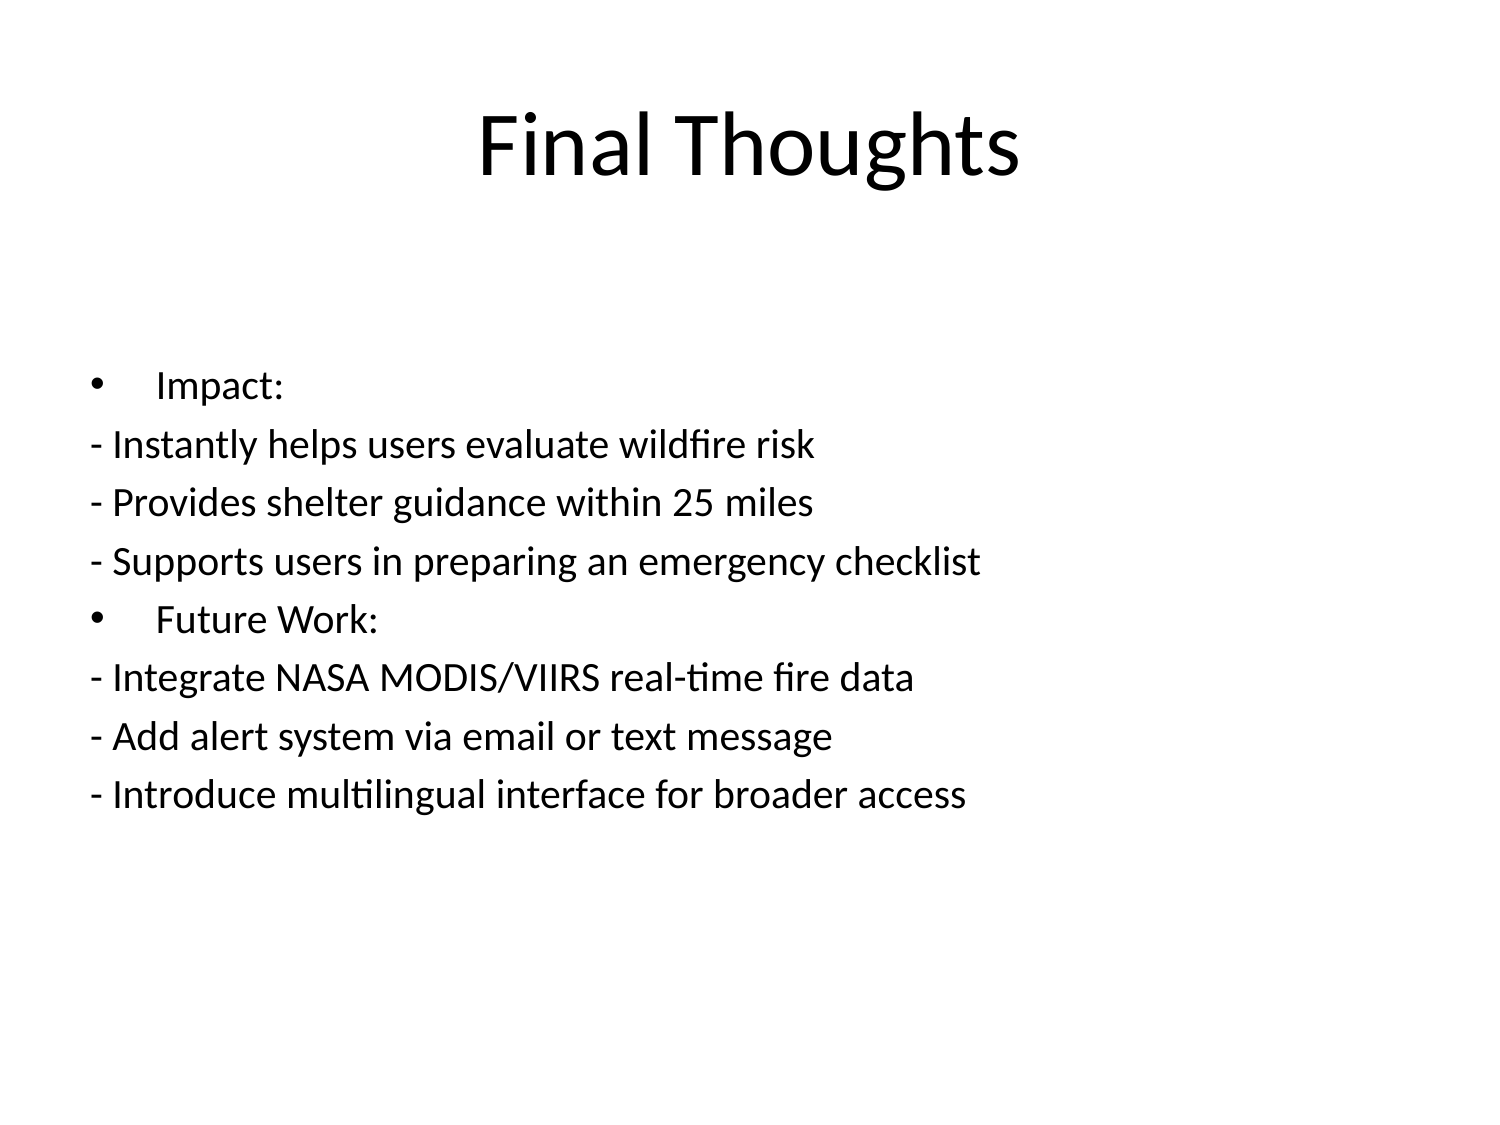

# Final Thoughts

 Impact:
- Instantly helps users evaluate wildfire risk
- Provides shelter guidance within 25 miles
- Supports users in preparing an emergency checklist
 Future Work:
- Integrate NASA MODIS/VIIRS real-time fire data
- Add alert system via email or text message
- Introduce multilingual interface for broader access